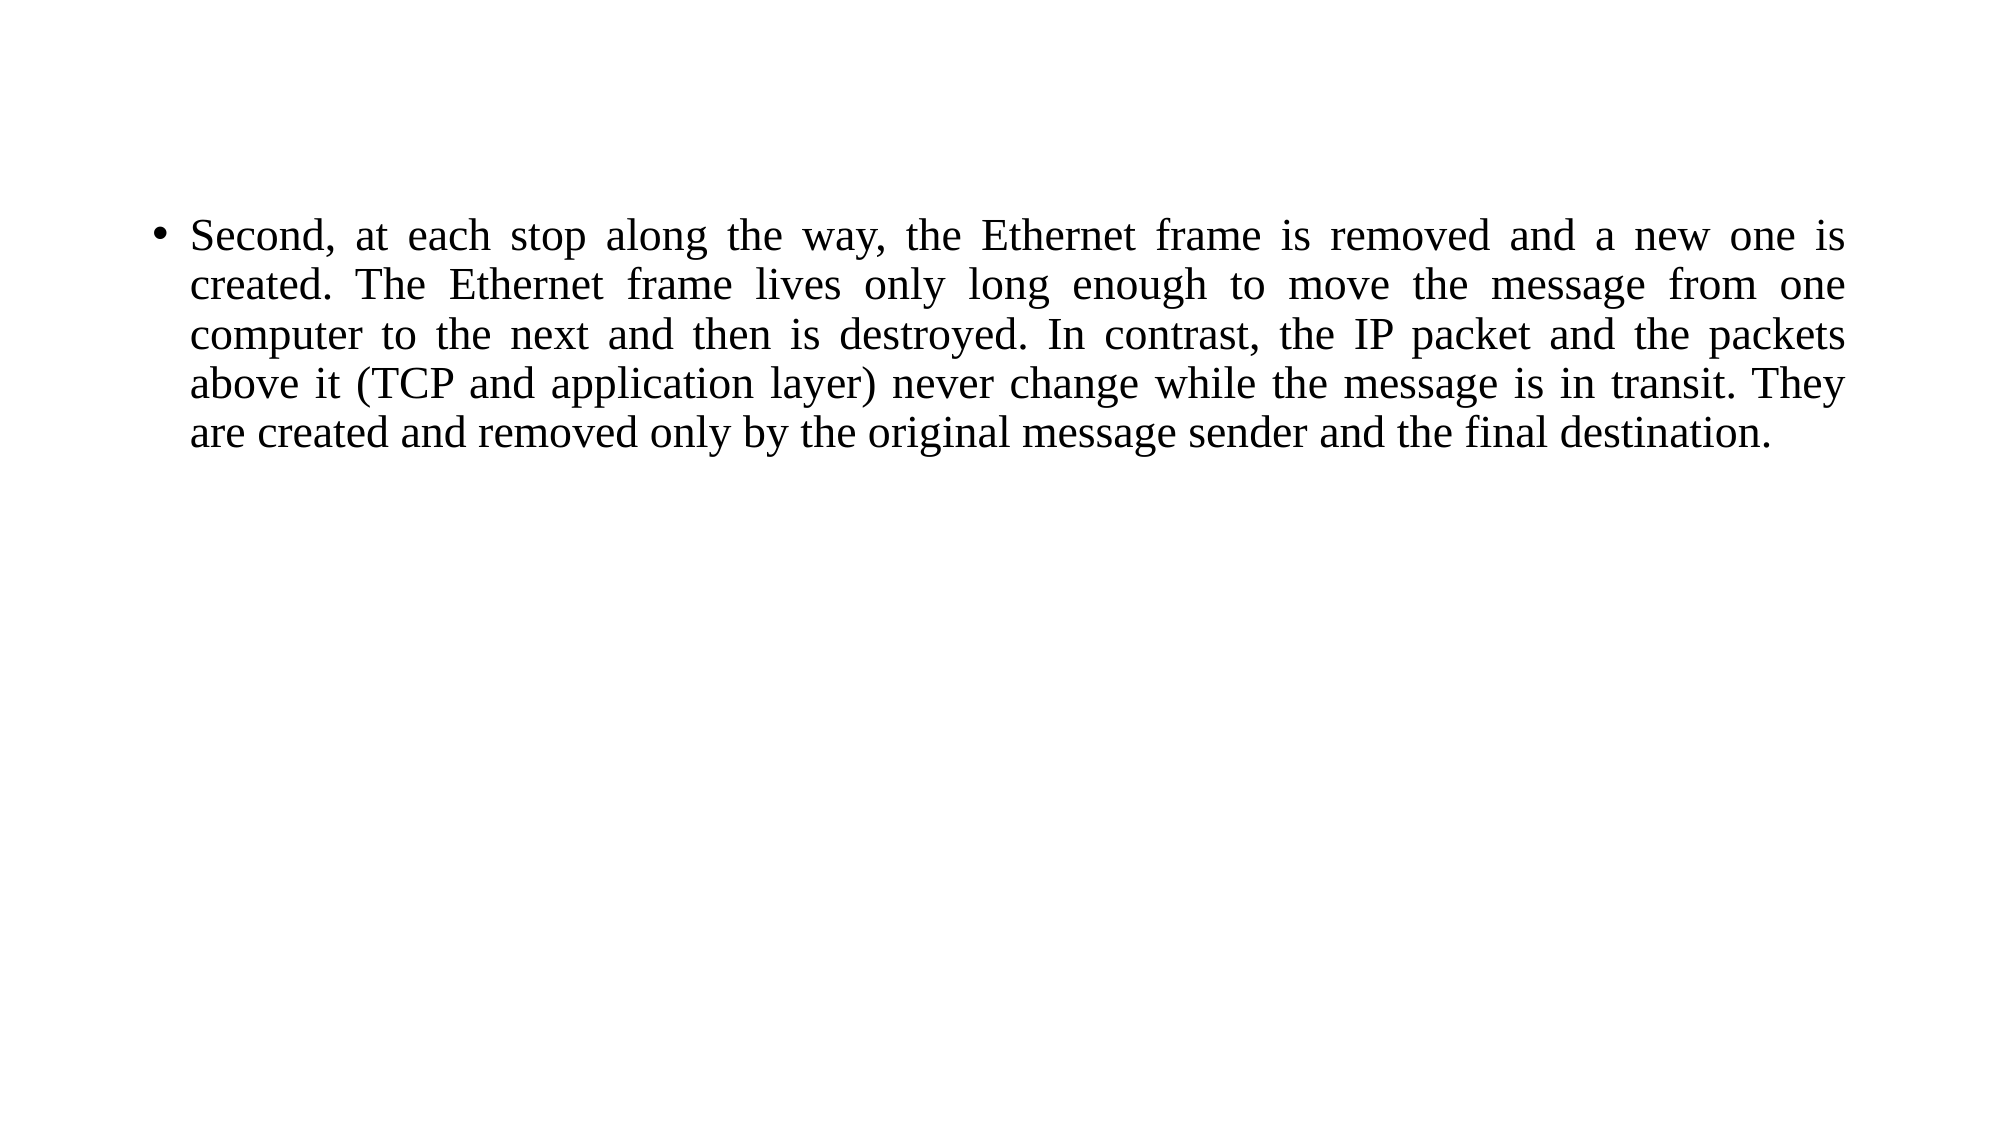

#
Second, at each stop along the way, the Ethernet frame is removed and a new one is created. The Ethernet frame lives only long enough to move the message from one computer to the next and then is destroyed. In contrast, the IP packet and the packets above it (TCP and application layer) never change while the message is in transit. They are created and removed only by the original message sender and the final destination.